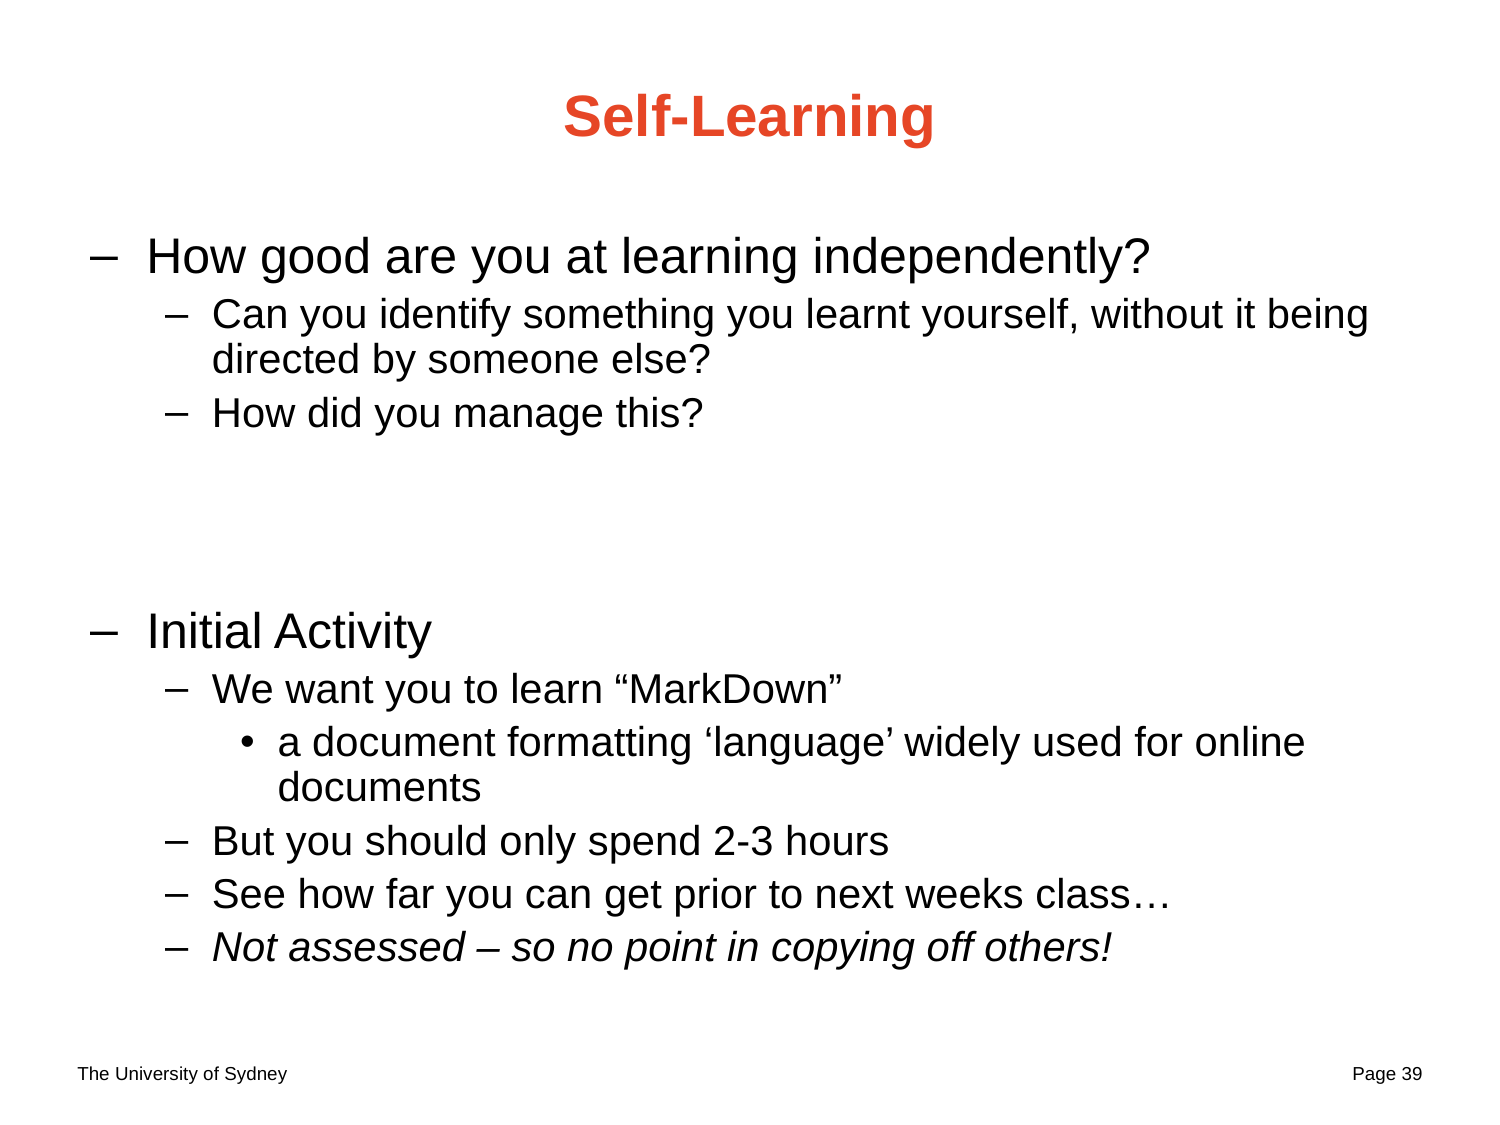

# Self-Learning
How good are you at learning independently?
Can you identify something you learnt yourself, without it being directed by someone else?
How did you manage this?

Initial Activity
We want you to learn “MarkDown”
a document formatting ‘language’ widely used for online documents
But you should only spend 2-3 hours
See how far you can get prior to next weeks class…
Not assessed – so no point in copying off others!